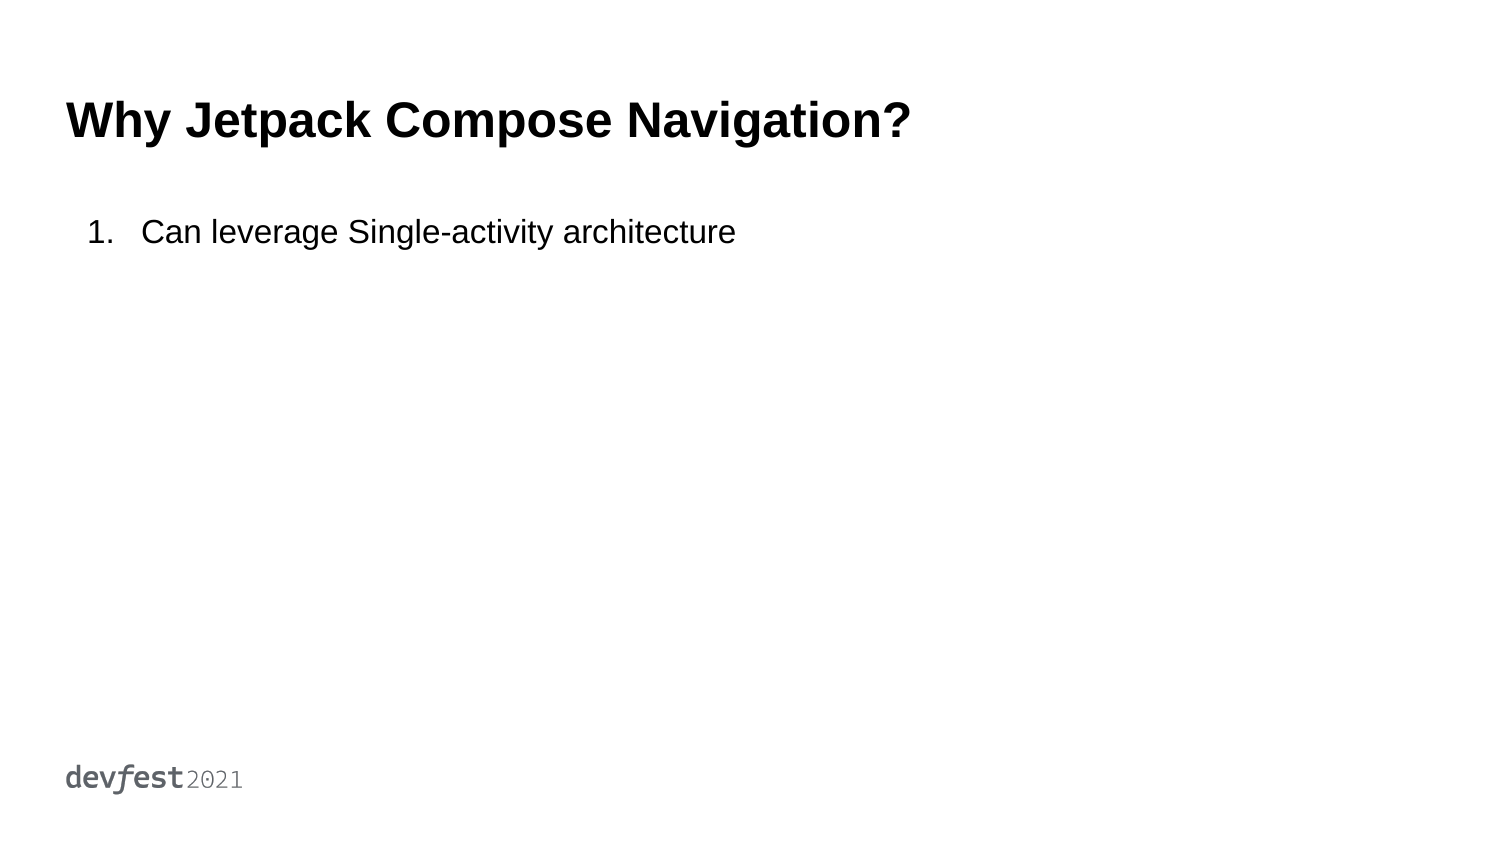

# Why Jetpack Compose Navigation?
Can leverage Single-activity architecture